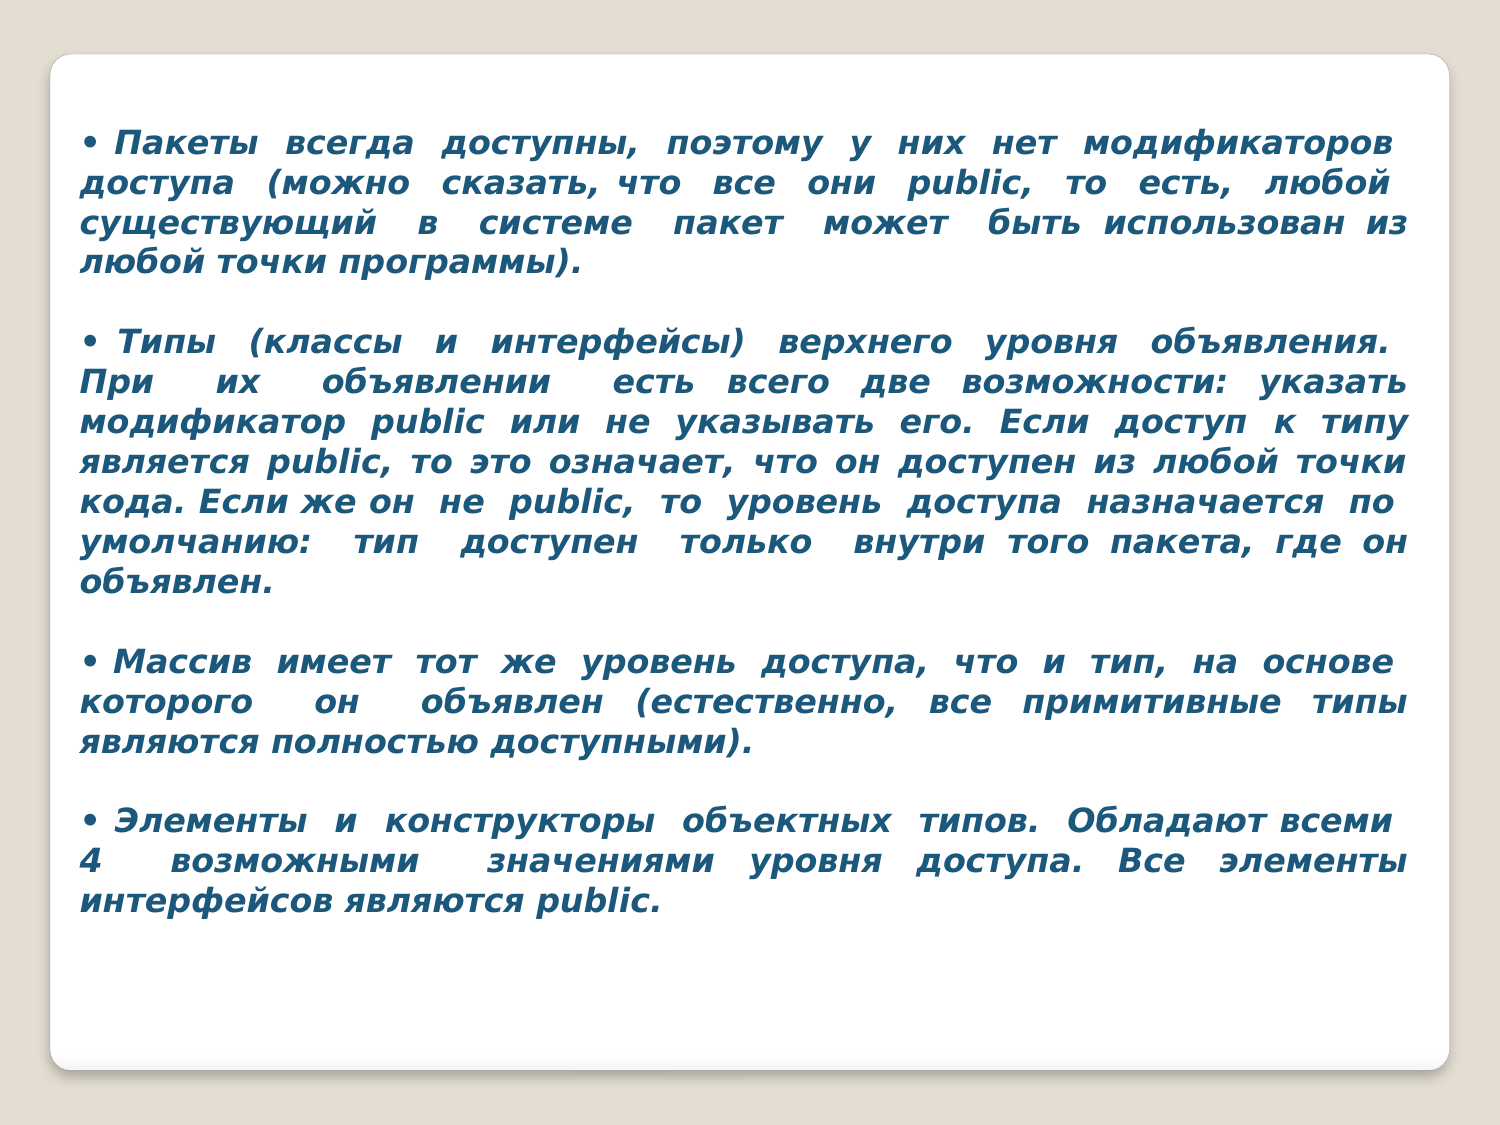

• Пакеты  всегда  доступны,  поэтому  у  них  нет  модификаторов  доступа  (можно  сказать, что  все  они  public,  то  есть,  любой  существующий  в  системе  пакет  может  быть использован из любой точки программы).

• Типы  (классы  и  интерфейсы)  верхнего  уровня  объявления.  При  их  объявлении  есть всего две возможности: указать модификатор public или не указывать его. Если доступ к типу является public, то это означает, что он доступен из любой точки кода. Если же он  не  public,  то  уровень  доступа  назначается  по  умолчанию:  тип  доступен  только  внутри того пакета, где он объявлен.

• Массив  имеет  тот  же  уровень  доступа,  что  и  тип,  на  основе  которого  он  объявлен (естественно, все примитивные типы являются полностью доступными).

• Элементы  и  конструкторы  объектных  типов.  Обладают всеми  4  возможными  значениями уровня доступа. Все элементы интерфейсов являются public.